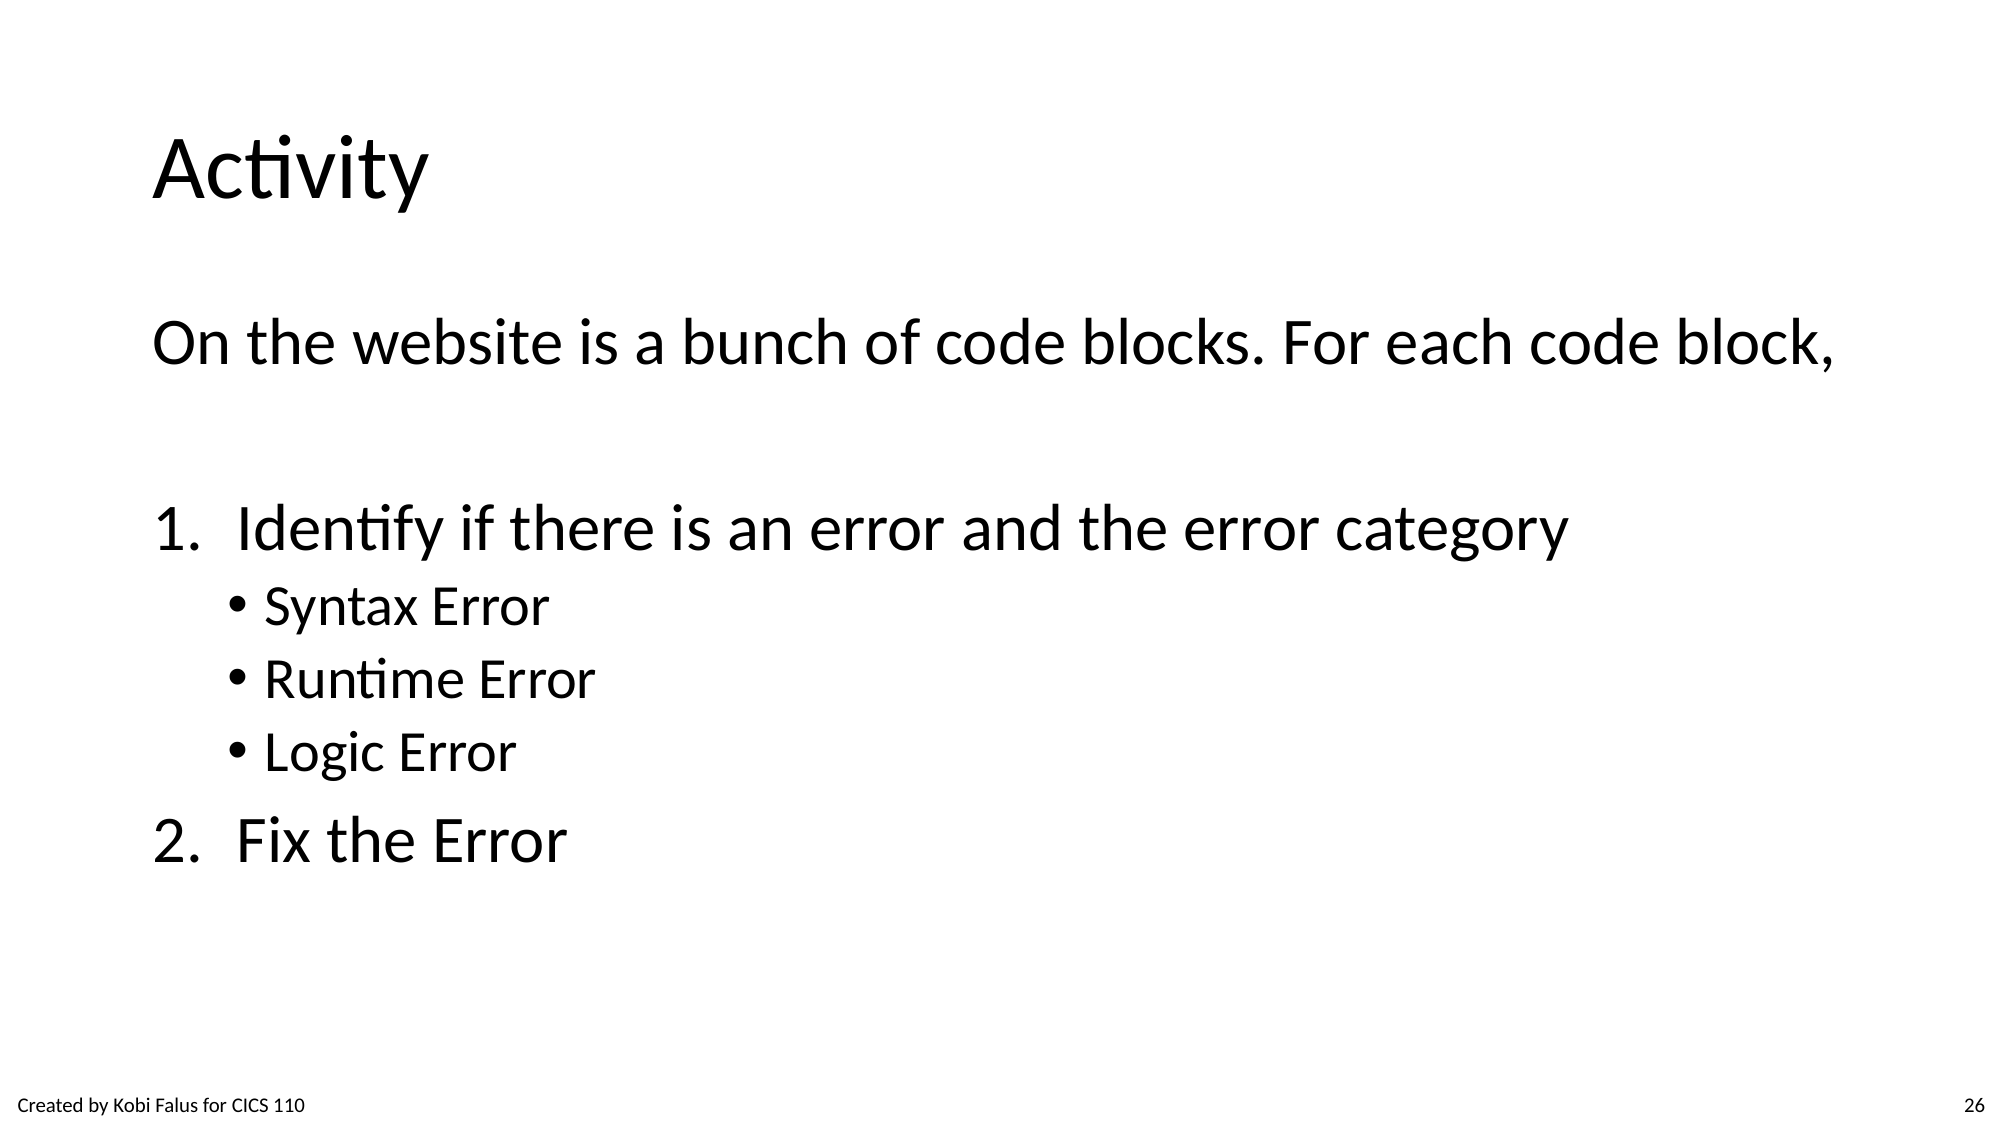

# Activity
On the website is a bunch of code blocks. For each code block,

Identify if there is an error and the error category
Syntax Error
Runtime Error
Logic Error
Fix the Error